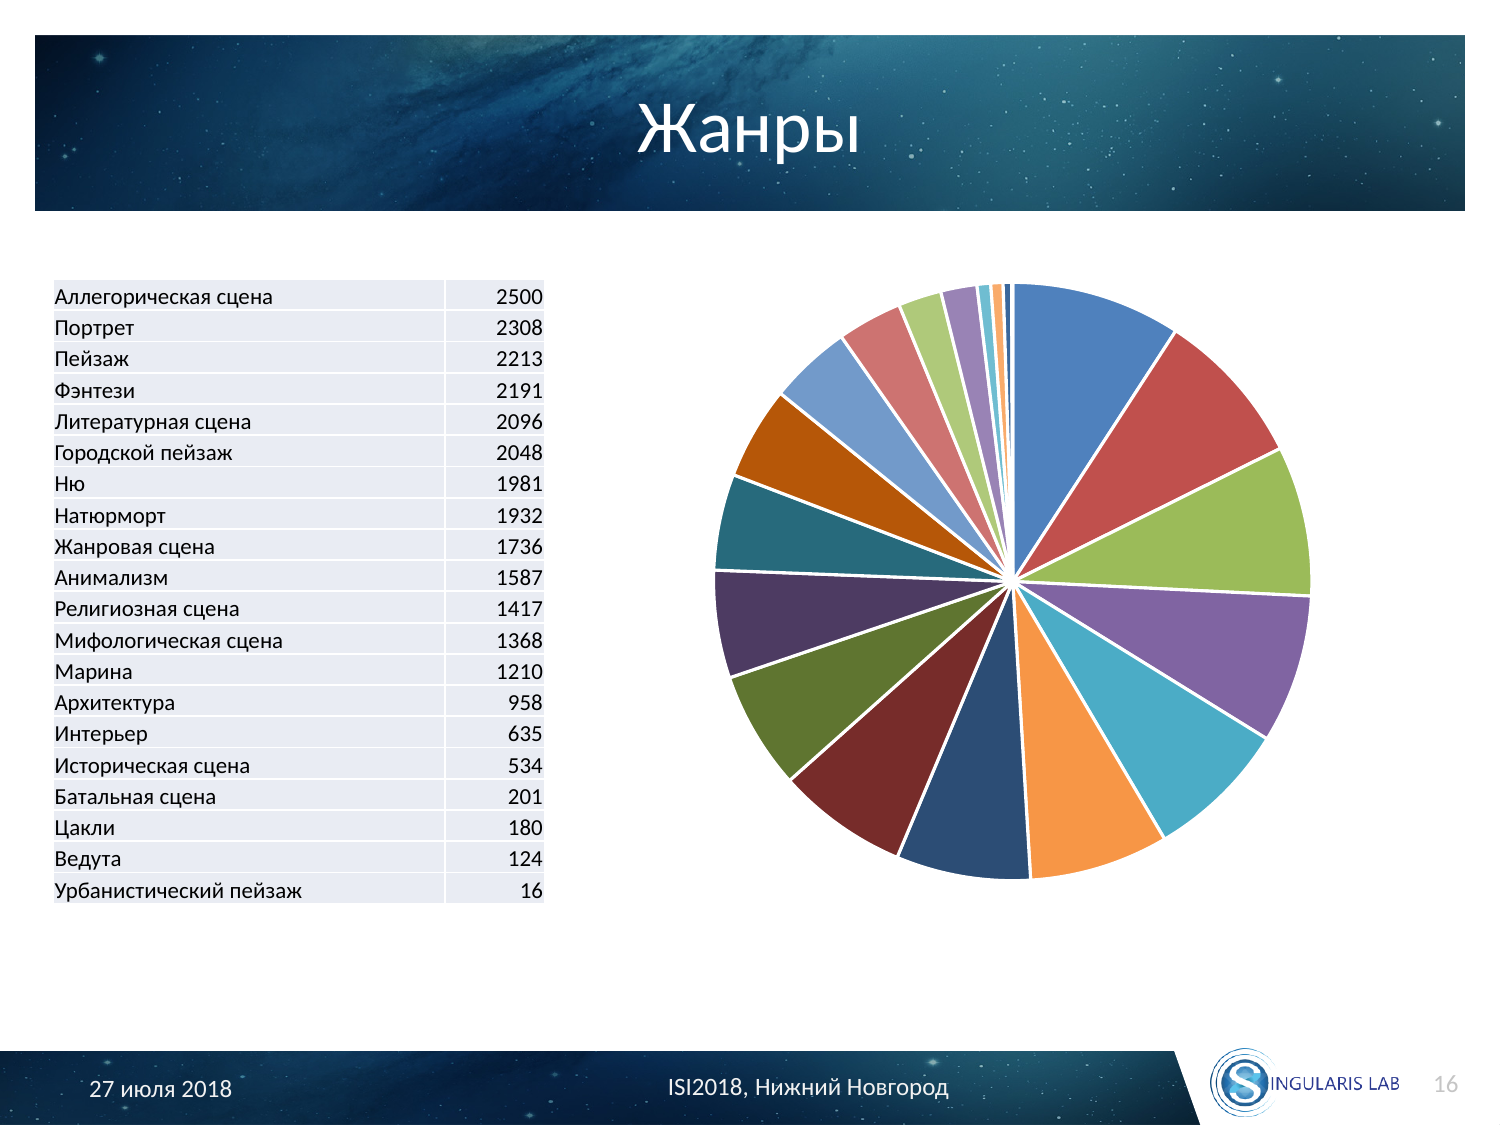

# Жанры

### Chart

| Category |  |
|---|---|
| Аллегорическая сцена | 2500.0 |
| Портрет | 2308.0 |
| Пейзаж | 2213.0 |
| Фэнтези | 2191.0 |
| Литературная сцена | 2096.0 |
| Городской пейзаж | 2048.0 |
| Ню | 1981.0 |
| Натюрморт | 1932.0 |
| Жанровая сцена | 1736.0 |
| Анимализм | 1587.0 |
| Религиозная сцена | 1417.0 |
| Мифологическая сцена | 1368.0 |
| Марина | 1210.0 |
| Архитектура | 958.0 |
| Интерьер | 635.0 |
| Историческая сцена | 534.0 |
| Батальная сцена | 201.0 |
| Цакли | 180.0 |
| Ведута | 124.0 |
| Урбанистический пейзаж | 16.0 |
| Аллегорическая сцена | 2500 |
| --- | --- |
| Портрет | 2308 |
| Пейзаж | 2213 |
| Фэнтези | 2191 |
| Литературная сцена | 2096 |
| Городской пейзаж | 2048 |
| Ню | 1981 |
| Натюрморт | 1932 |
| Жанровая сцена | 1736 |
| Анимализм | 1587 |
| Религиозная сцена | 1417 |
| Мифологическая сцена | 1368 |
| Марина | 1210 |
| Архитектура | 958 |
| Интерьер | 635 |
| Историческая сцена | 534 |
| Батальная сцена | 201 |
| Цакли | 180 |
| Ведута | 124 |
| Урбанистический пейзаж | 16 |
16
ISI2018, Нижний Новгород
27 июля 2018